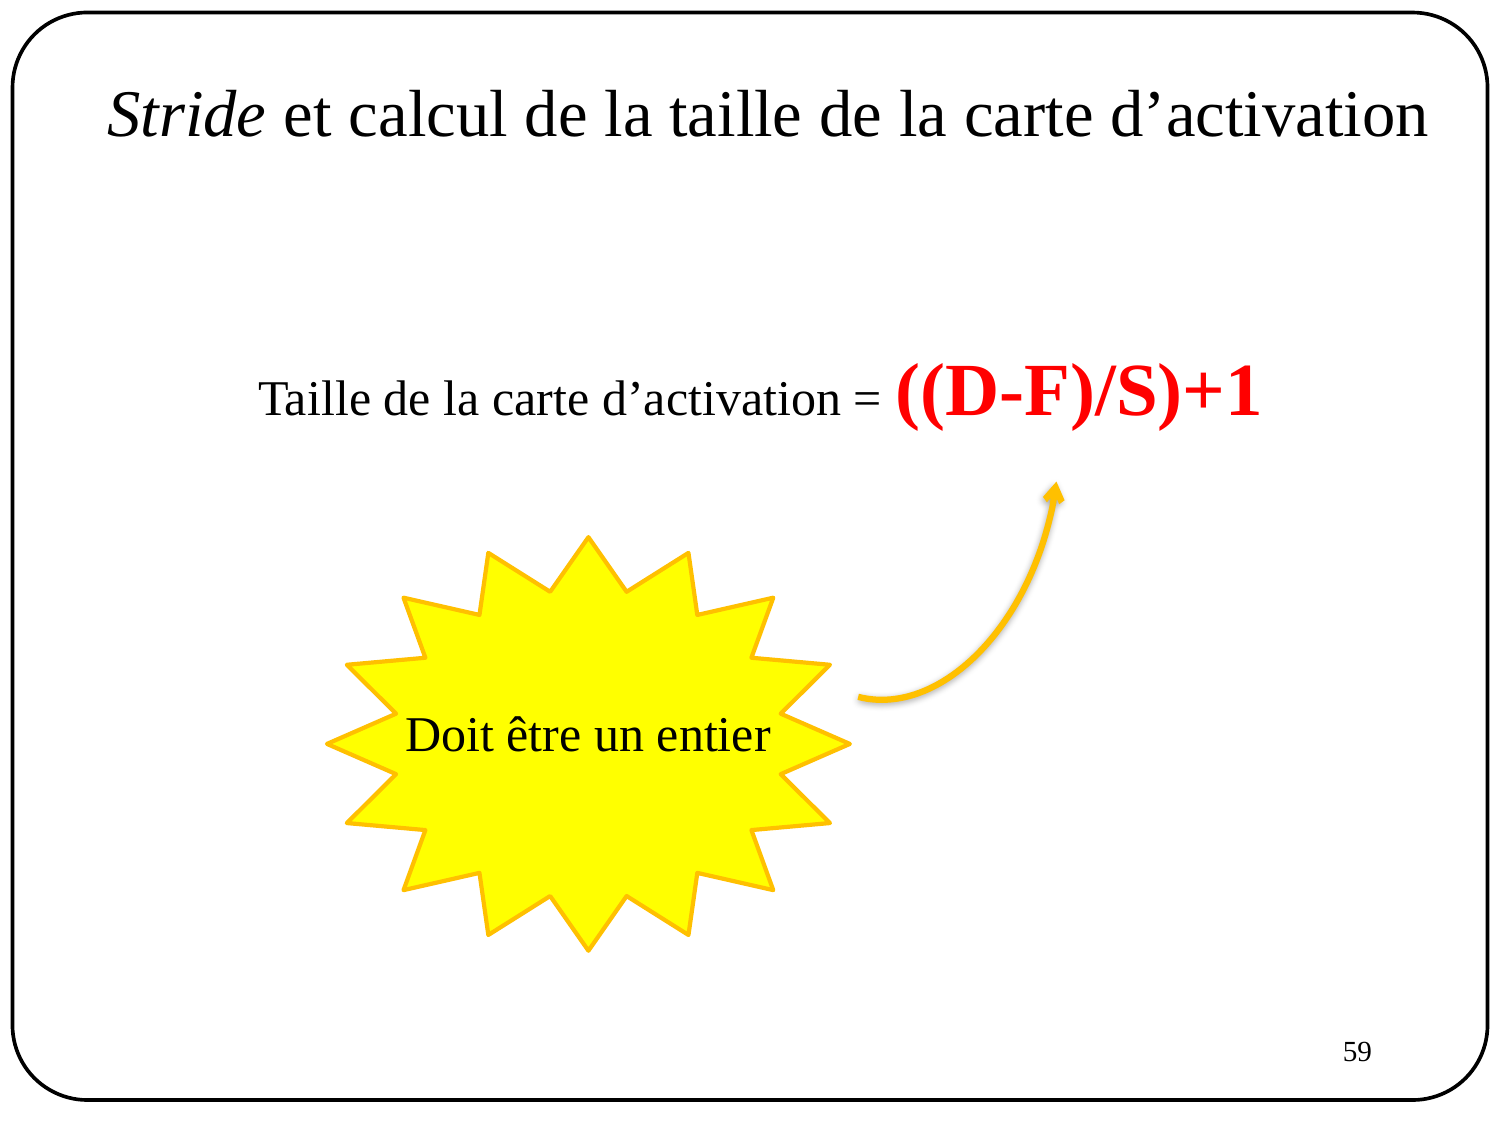

Stride et calcul de la taille de la carte d’activation
Taille de la carte d’activation = ((D-F)/S)+1

Doit être un entier
59